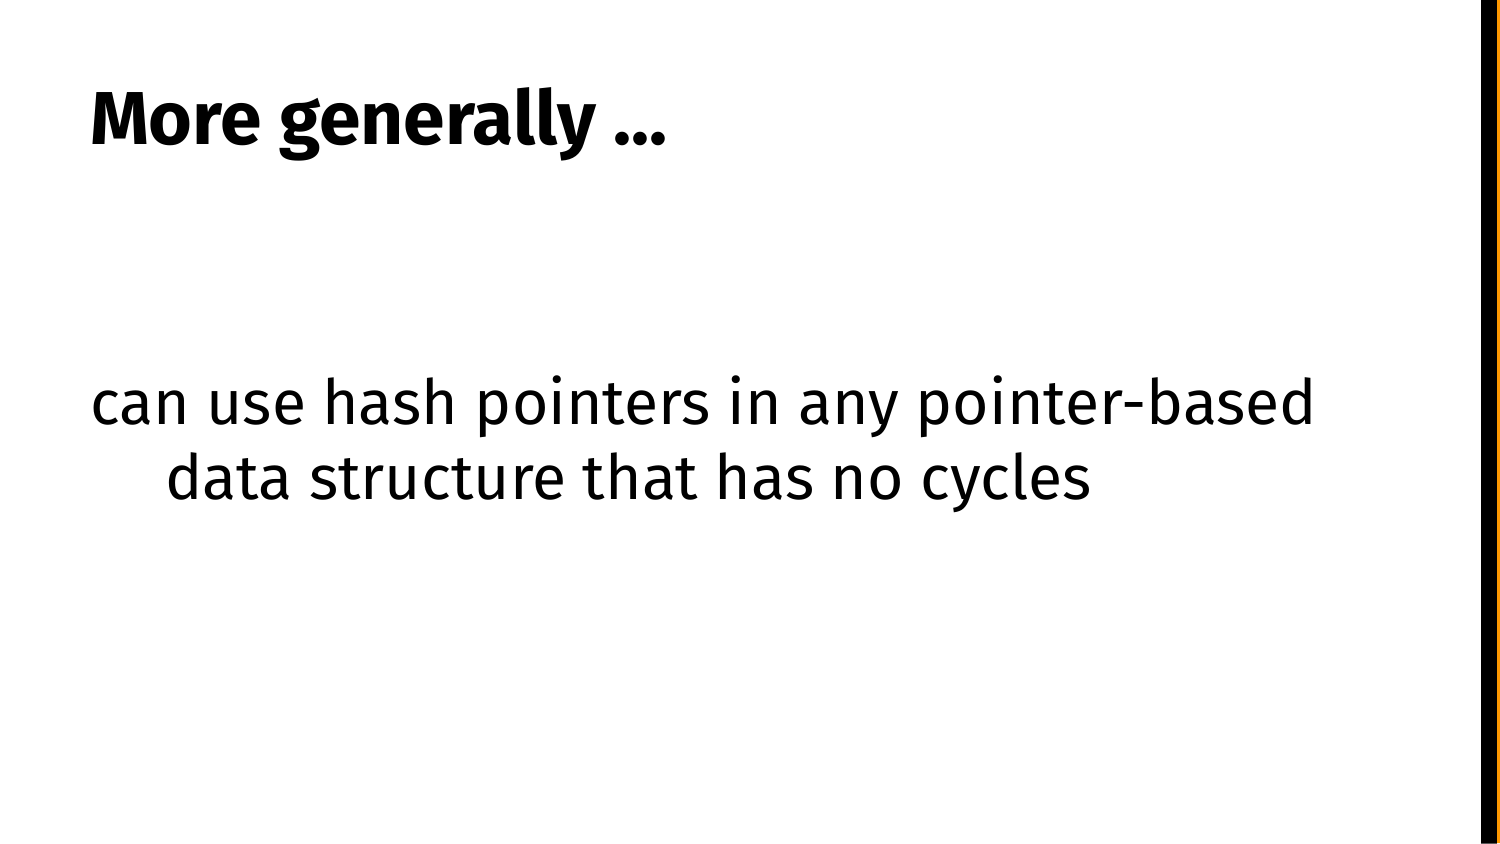

# More generally ...

can use hash pointers in any pointer-based
data structure that has no cycles